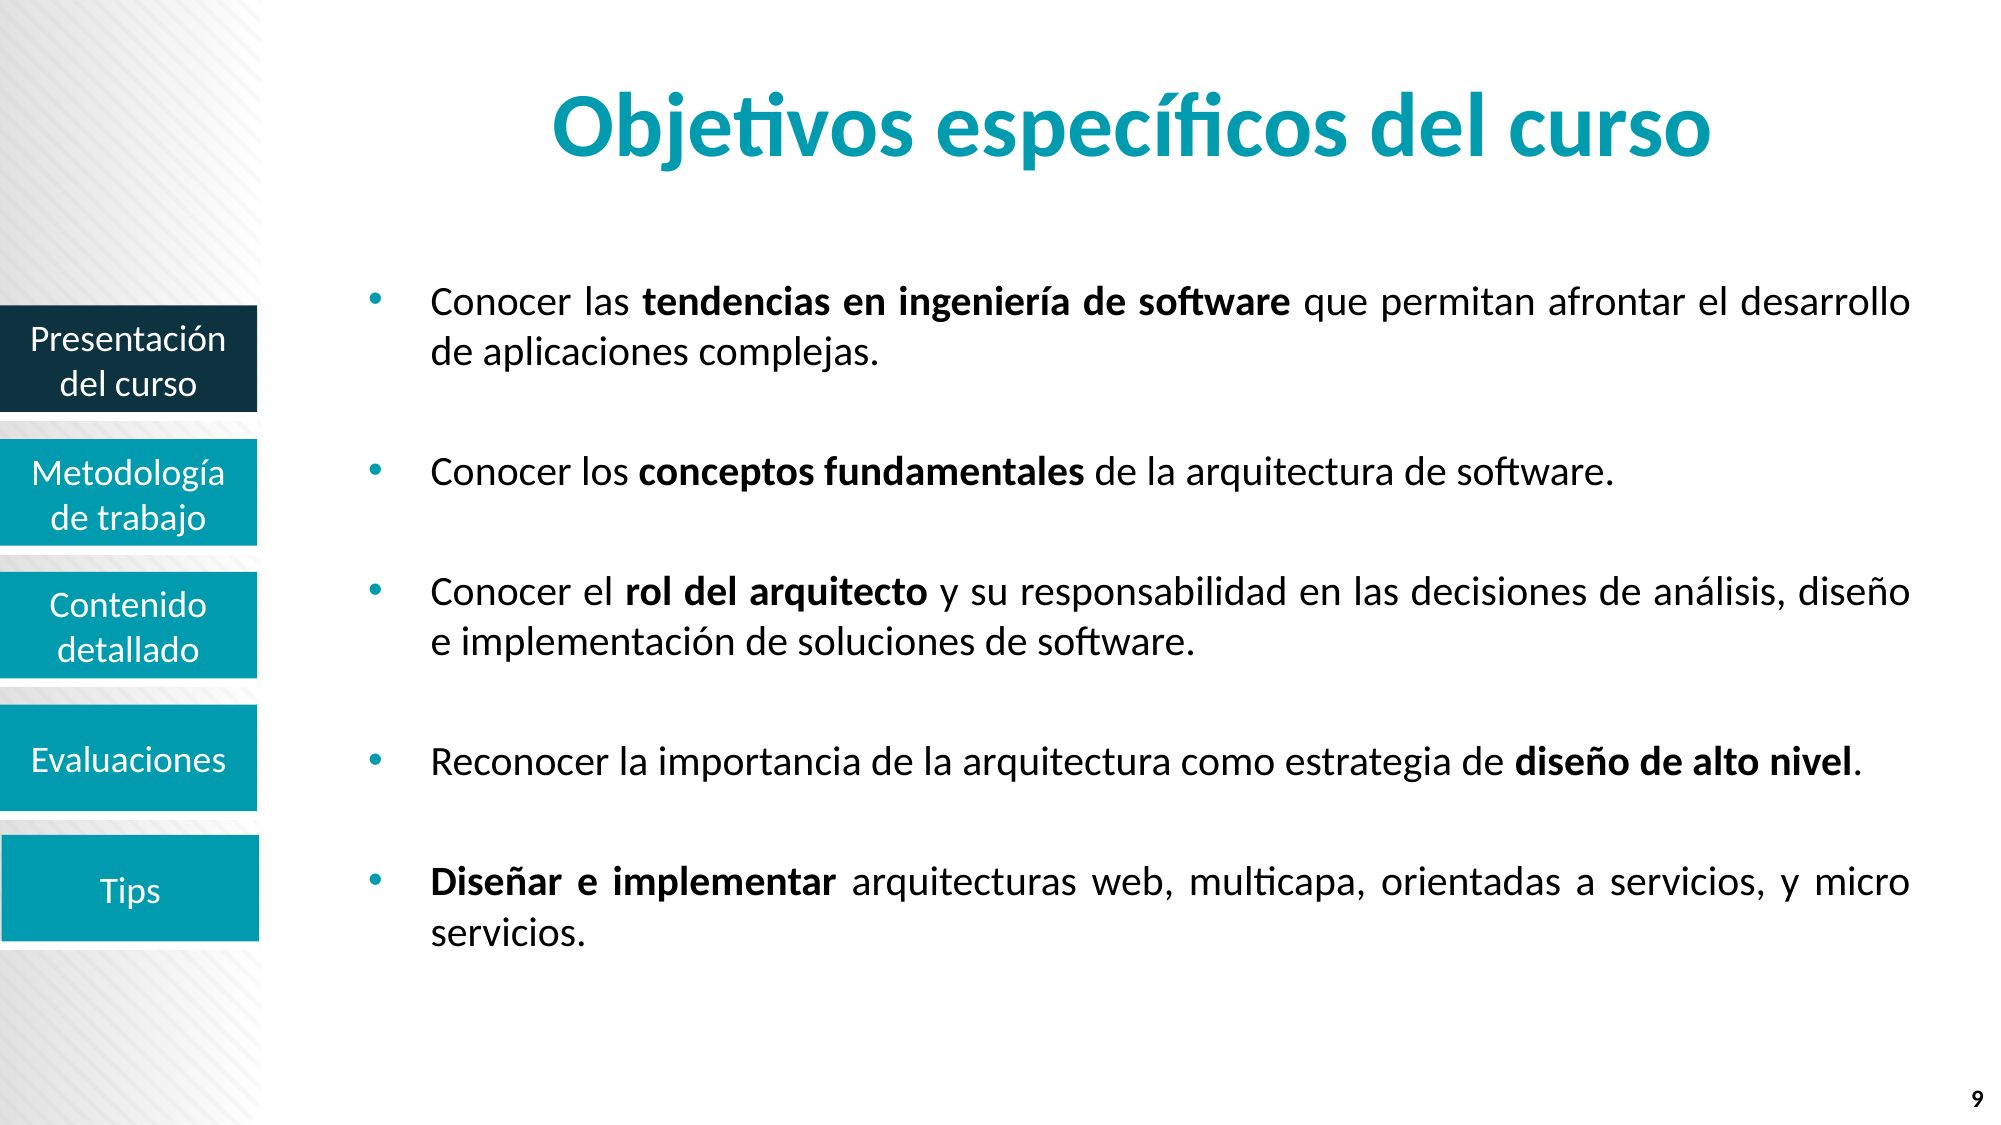

# Objetivos específicos del curso
Conocer las tendencias en ingeniería de software que permitan afrontar el desarrollo de aplicaciones complejas.

Conocer los conceptos fundamentales de la arquitectura de software.

Conocer el rol del arquitecto y su responsabilidad en las decisiones de análisis, diseño e implementación de soluciones de software.

Reconocer la importancia de la arquitectura como estrategia de diseño de alto nivel.

Diseñar e implementar arquitecturas web, multicapa, orientadas a servicios, y micro servicios.
9